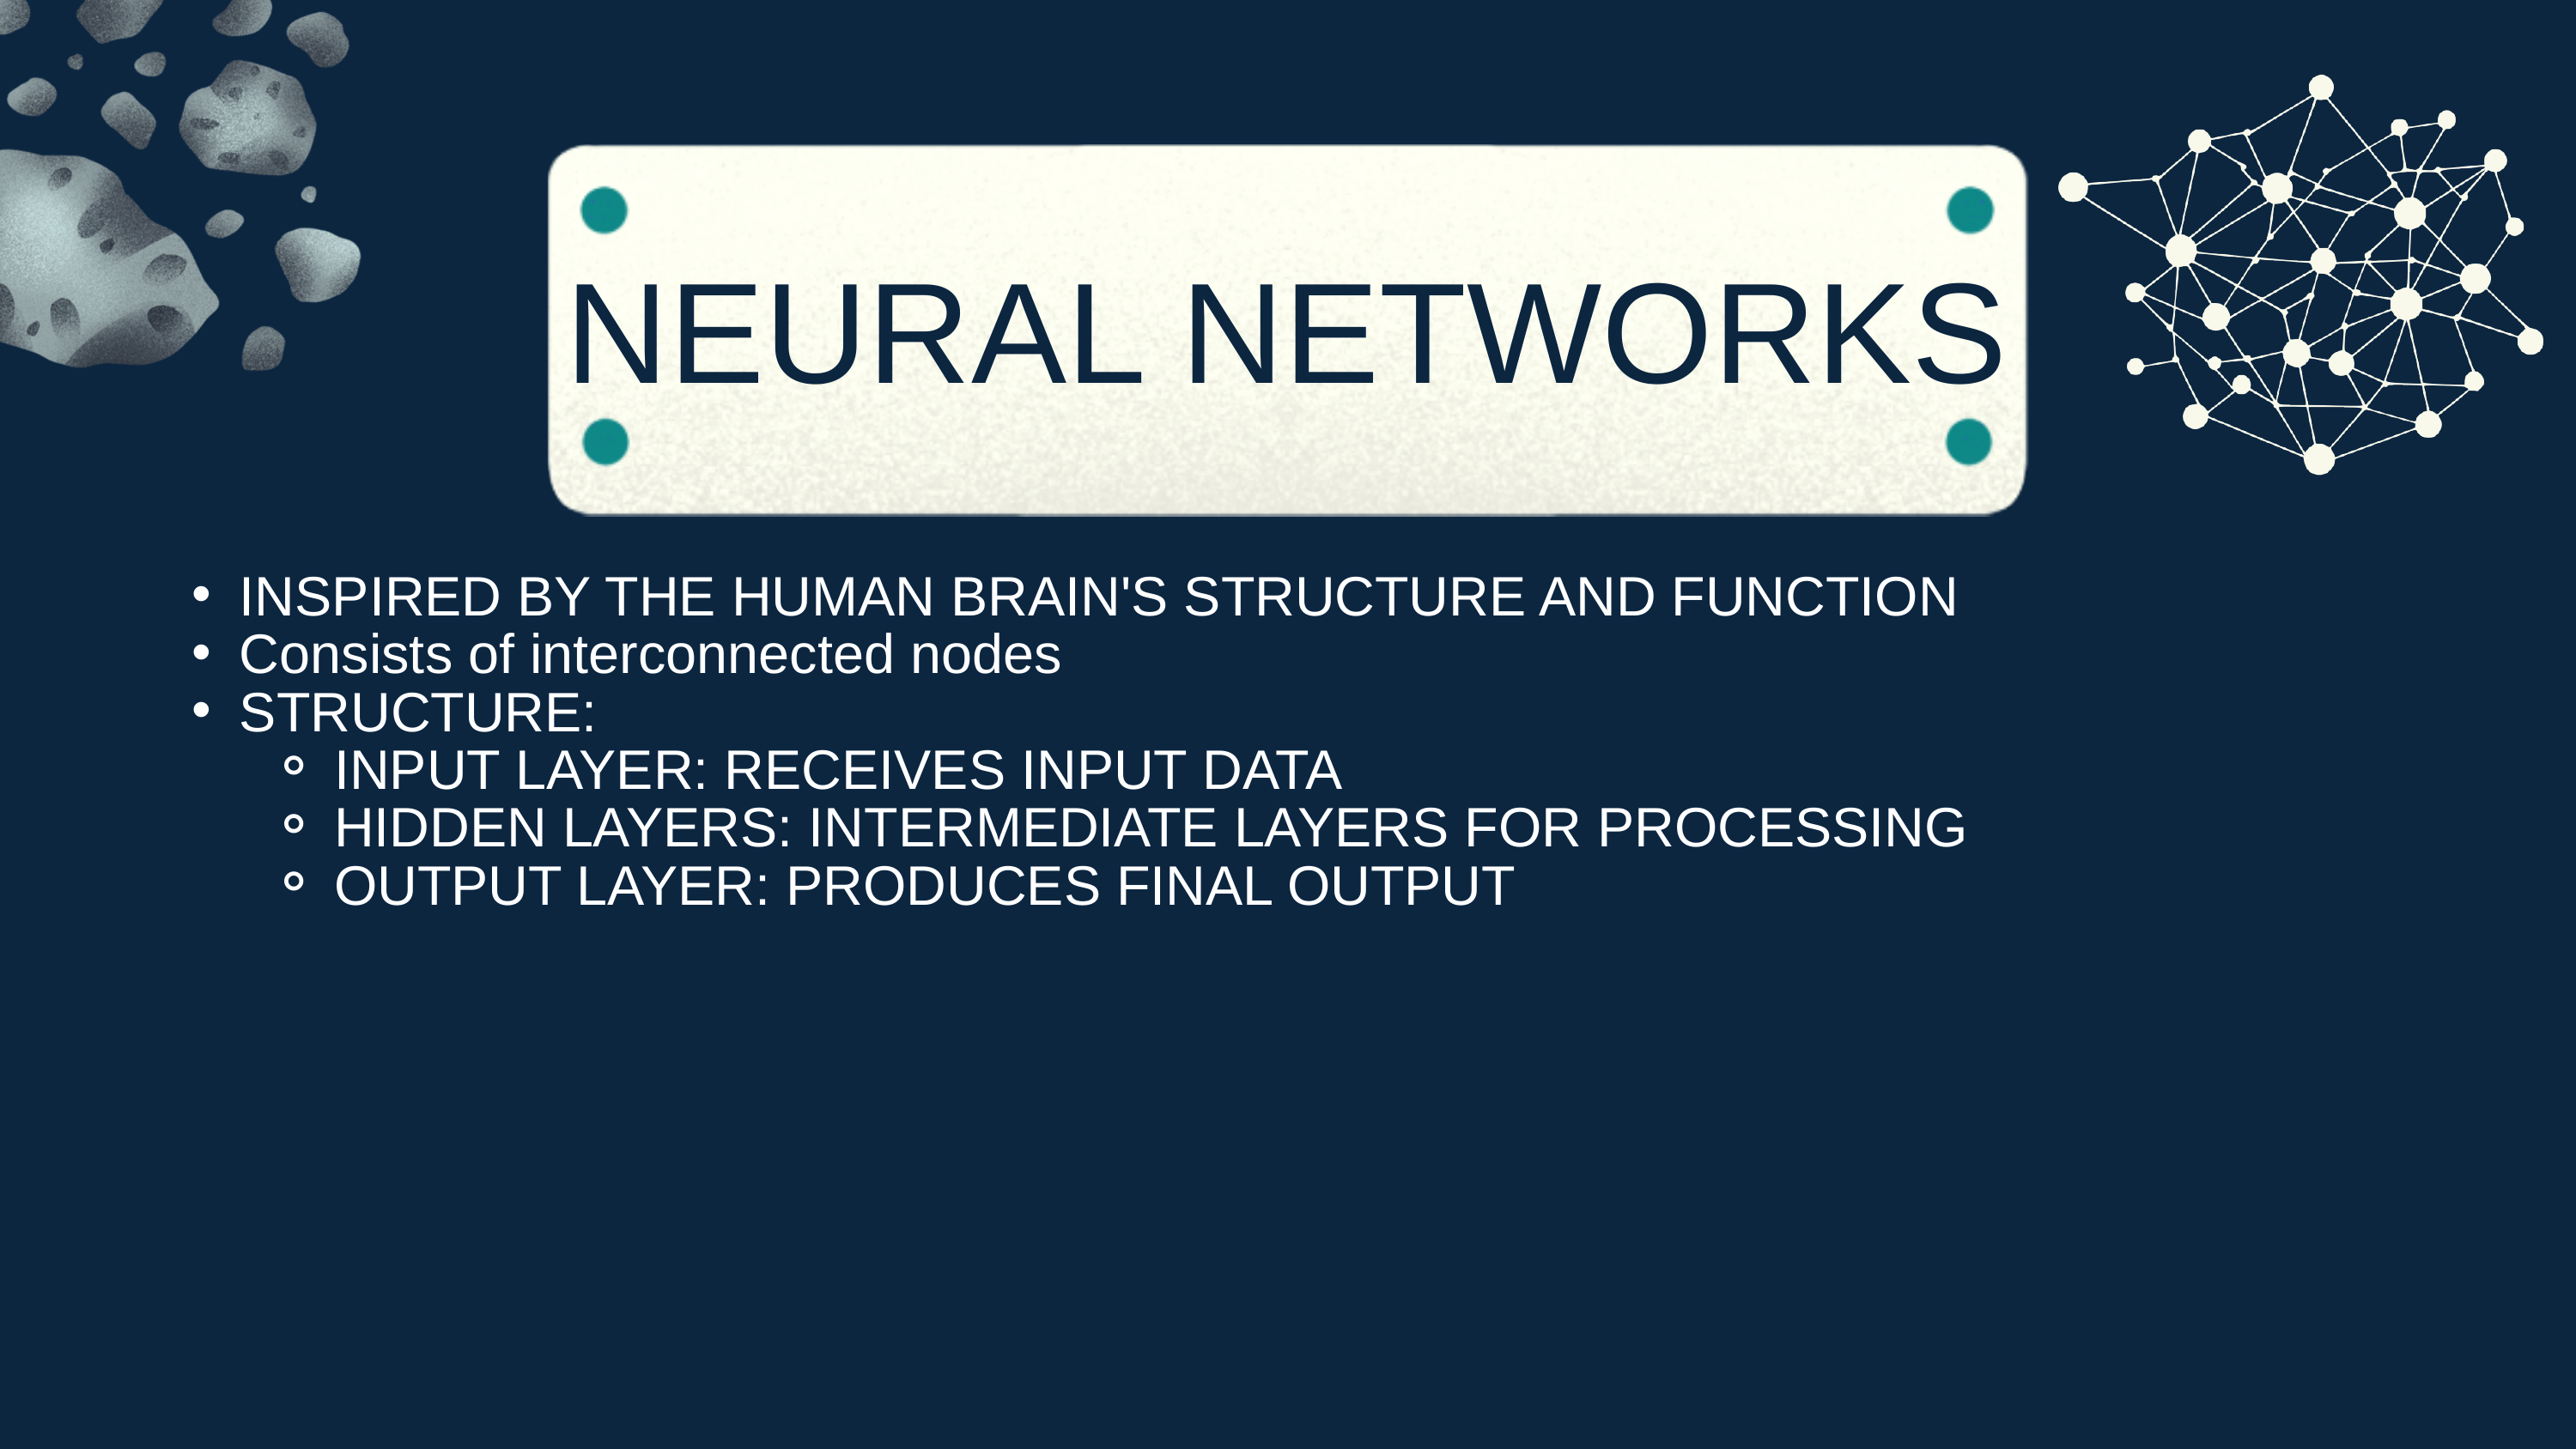

NEURAL NETWORKS
INSPIRED BY THE HUMAN BRAIN'S STRUCTURE AND FUNCTION
Consists of interconnected nodes
STRUCTURE:
INPUT LAYER: RECEIVES INPUT DATA
HIDDEN LAYERS: INTERMEDIATE LAYERS FOR PROCESSING
OUTPUT LAYER: PRODUCES FINAL OUTPUT